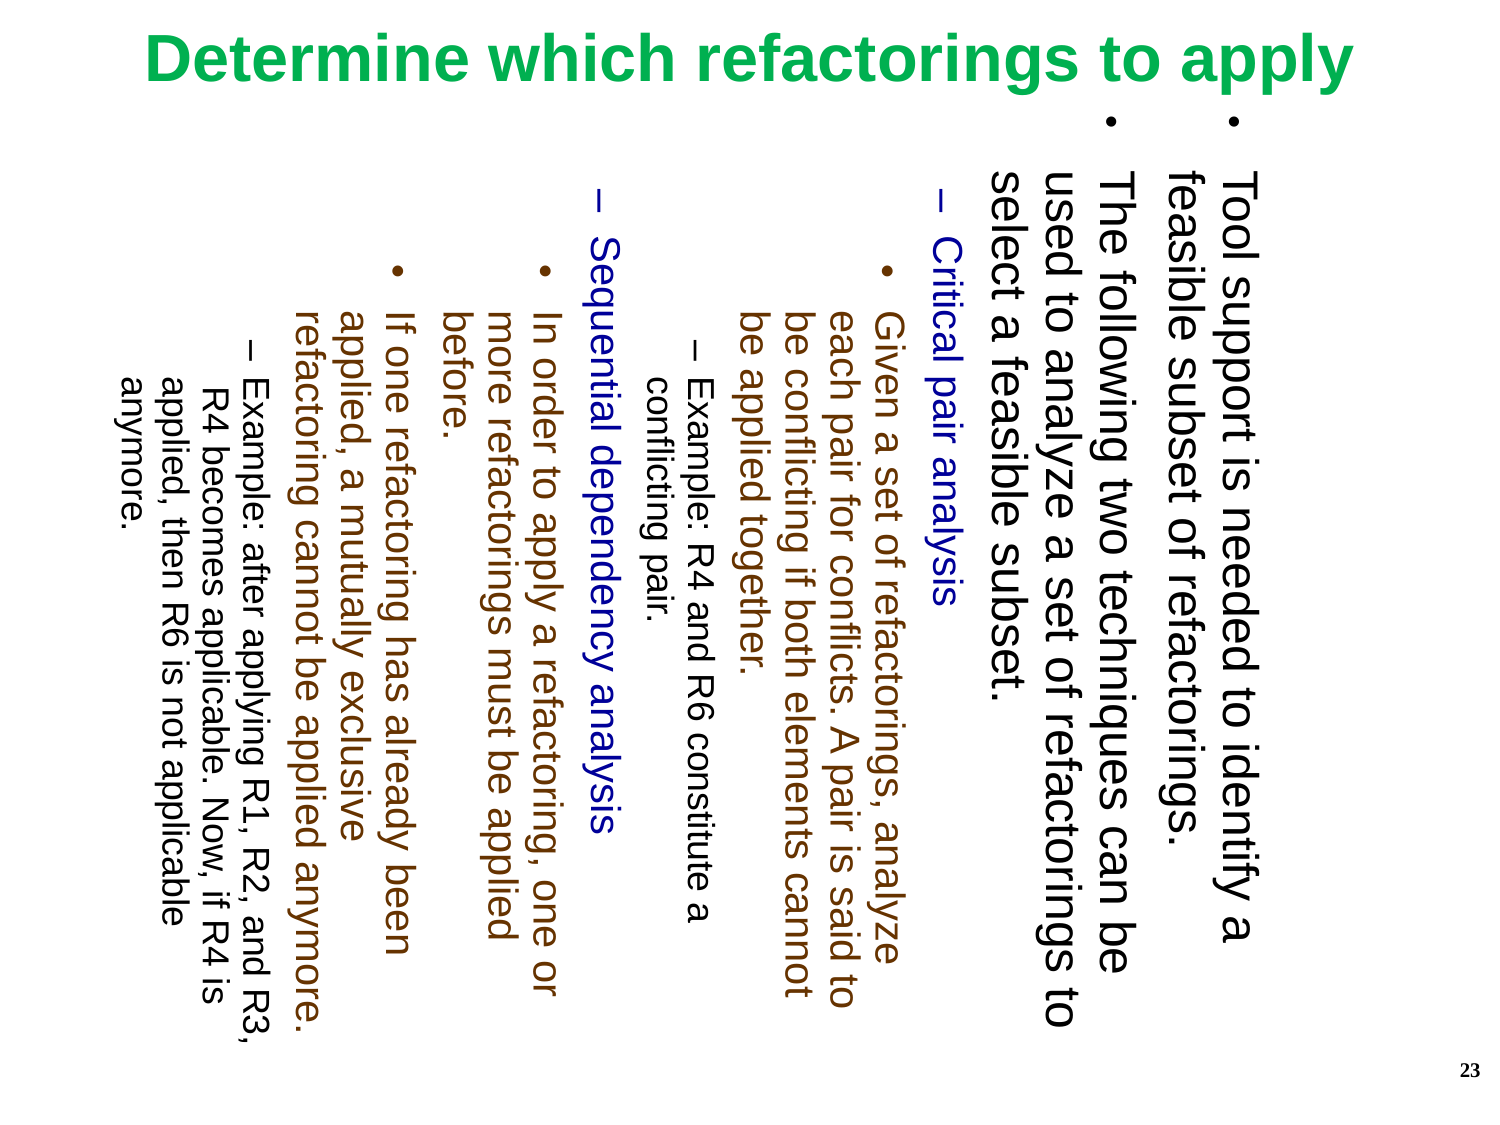

Determine which refactorings to apply
Tool support is needed to identify a feasible subset of refactorings.
The following two techniques can be used to analyze a set of refactorings to select a feasible subset.
Critical pair analysis
Given a set of refactorings, analyze each pair for conflicts. A pair is said to be conflicting if both elements cannot be applied together.
Example: R4 and R6 constitute a conflicting pair.
Sequential dependency analysis
In order to apply a refactoring, one or more refactorings must be applied before.
If one refactoring has already been applied, a mutually exclusive refactoring cannot be applied anymore.
Example: after applying R1, R2, and R3,  R4 becomes applicable. Now, if R4 is applied, then R6 is not applicable anymore.

23